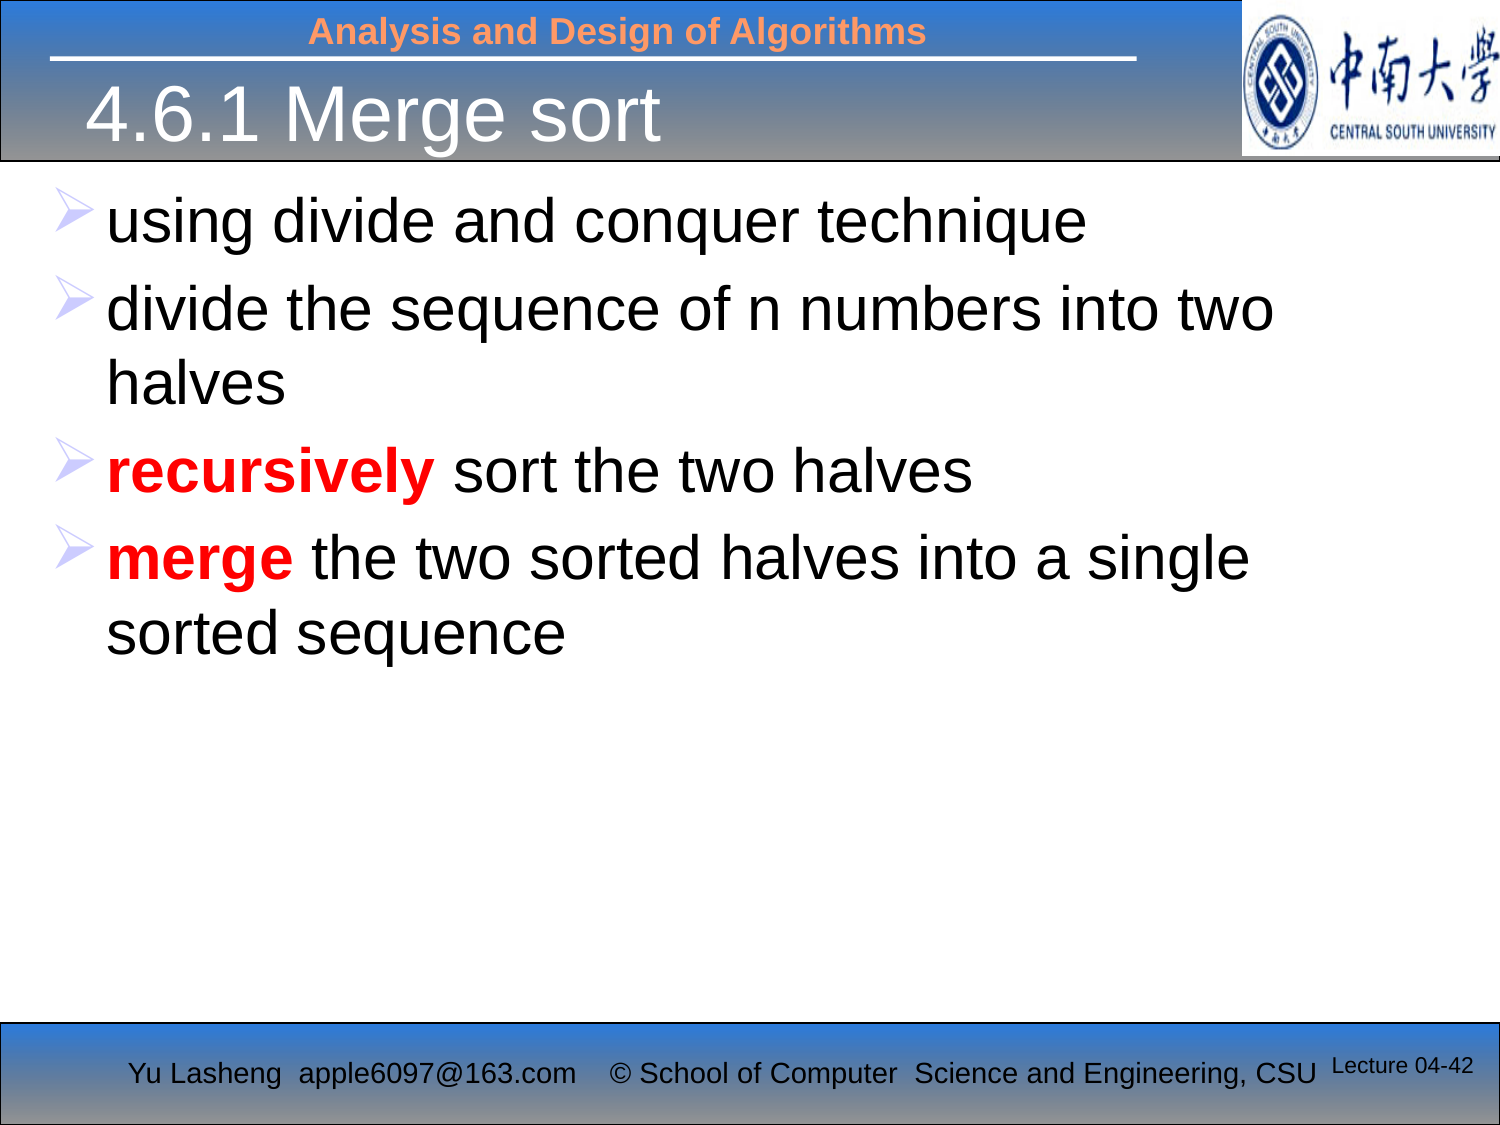

# 4.6.1 Merge sort
using divide and conquer technique
divide the sequence of n numbers into two halves
recursively sort the two halves
merge the two sorted halves into a single sorted sequence
Lecture 04-42